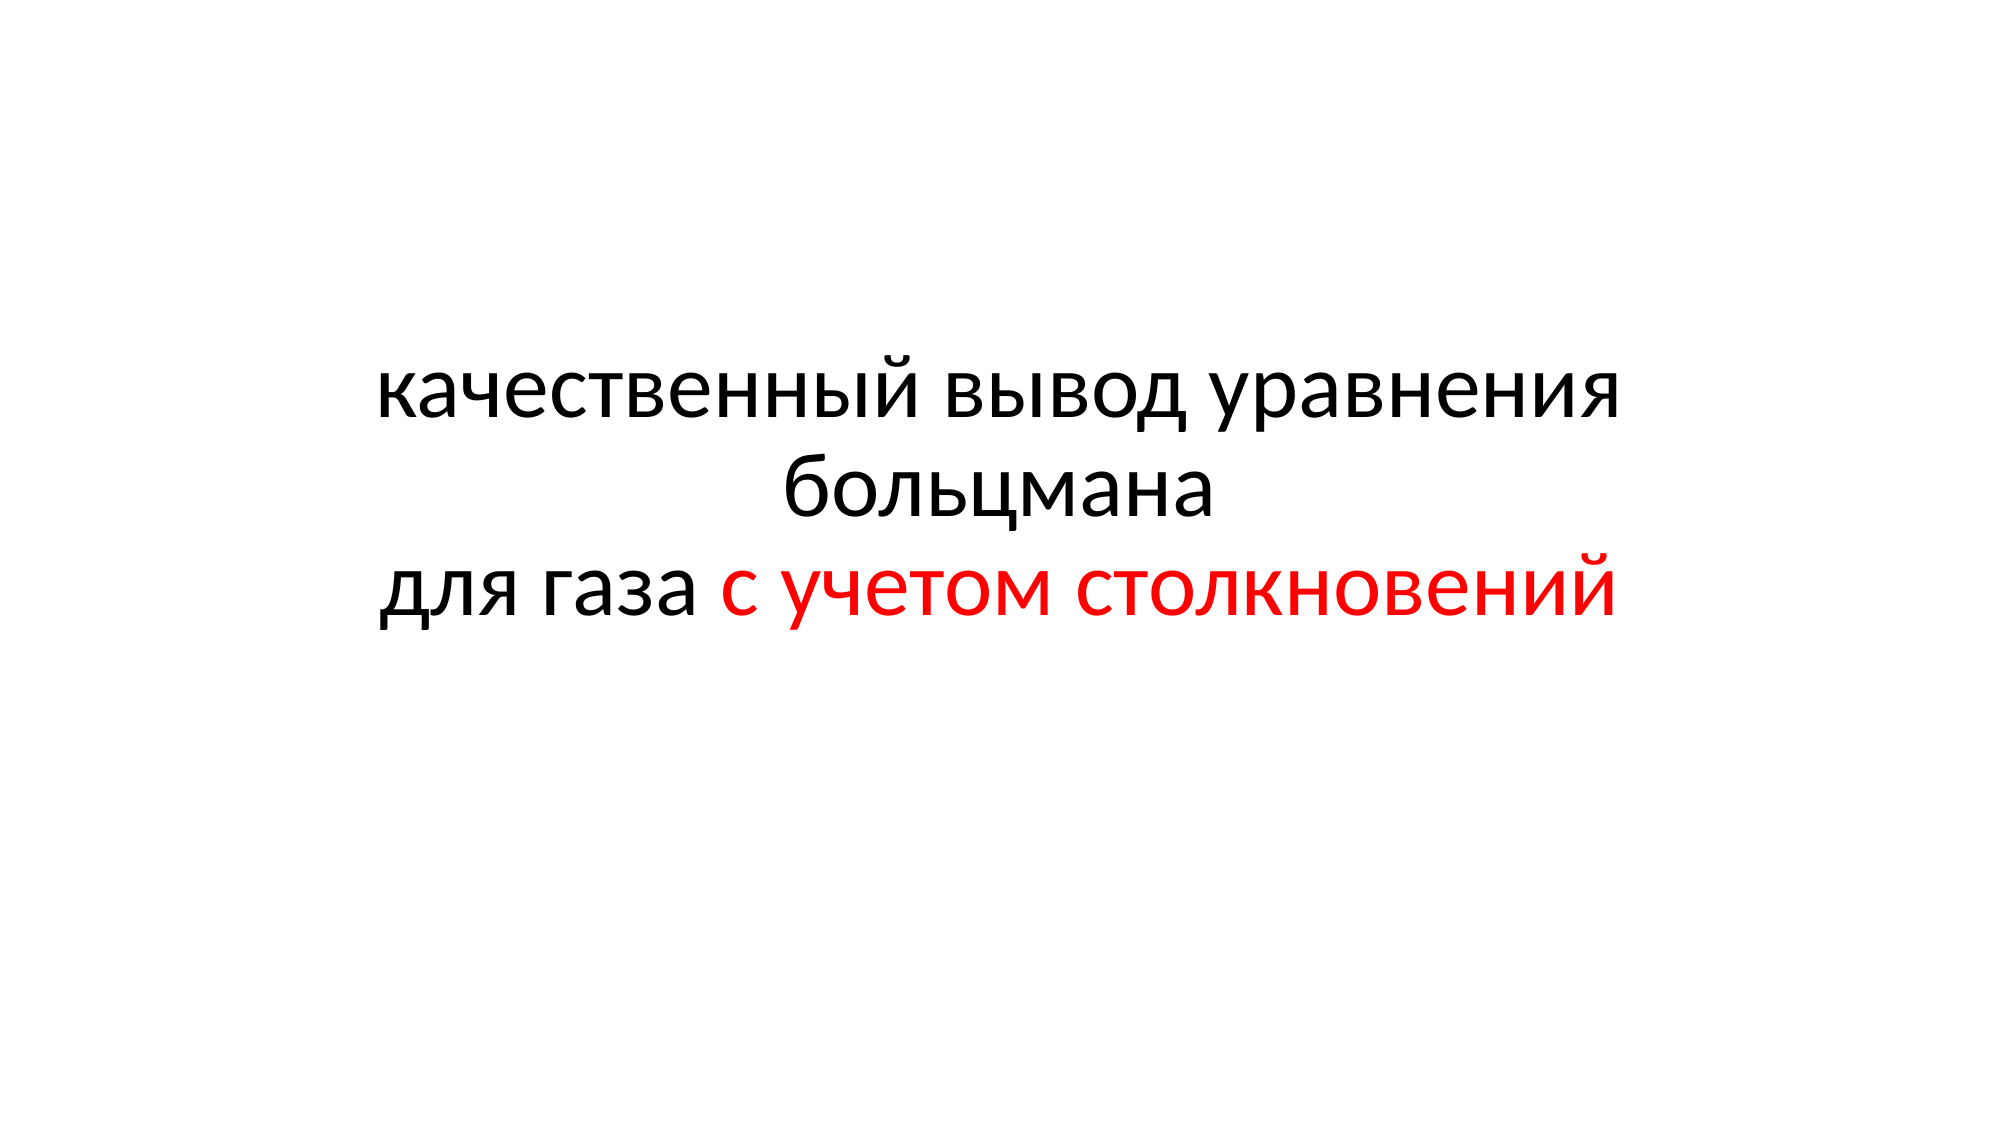

# качественный вывод уравнения больцмана для газа с учетом столкновений